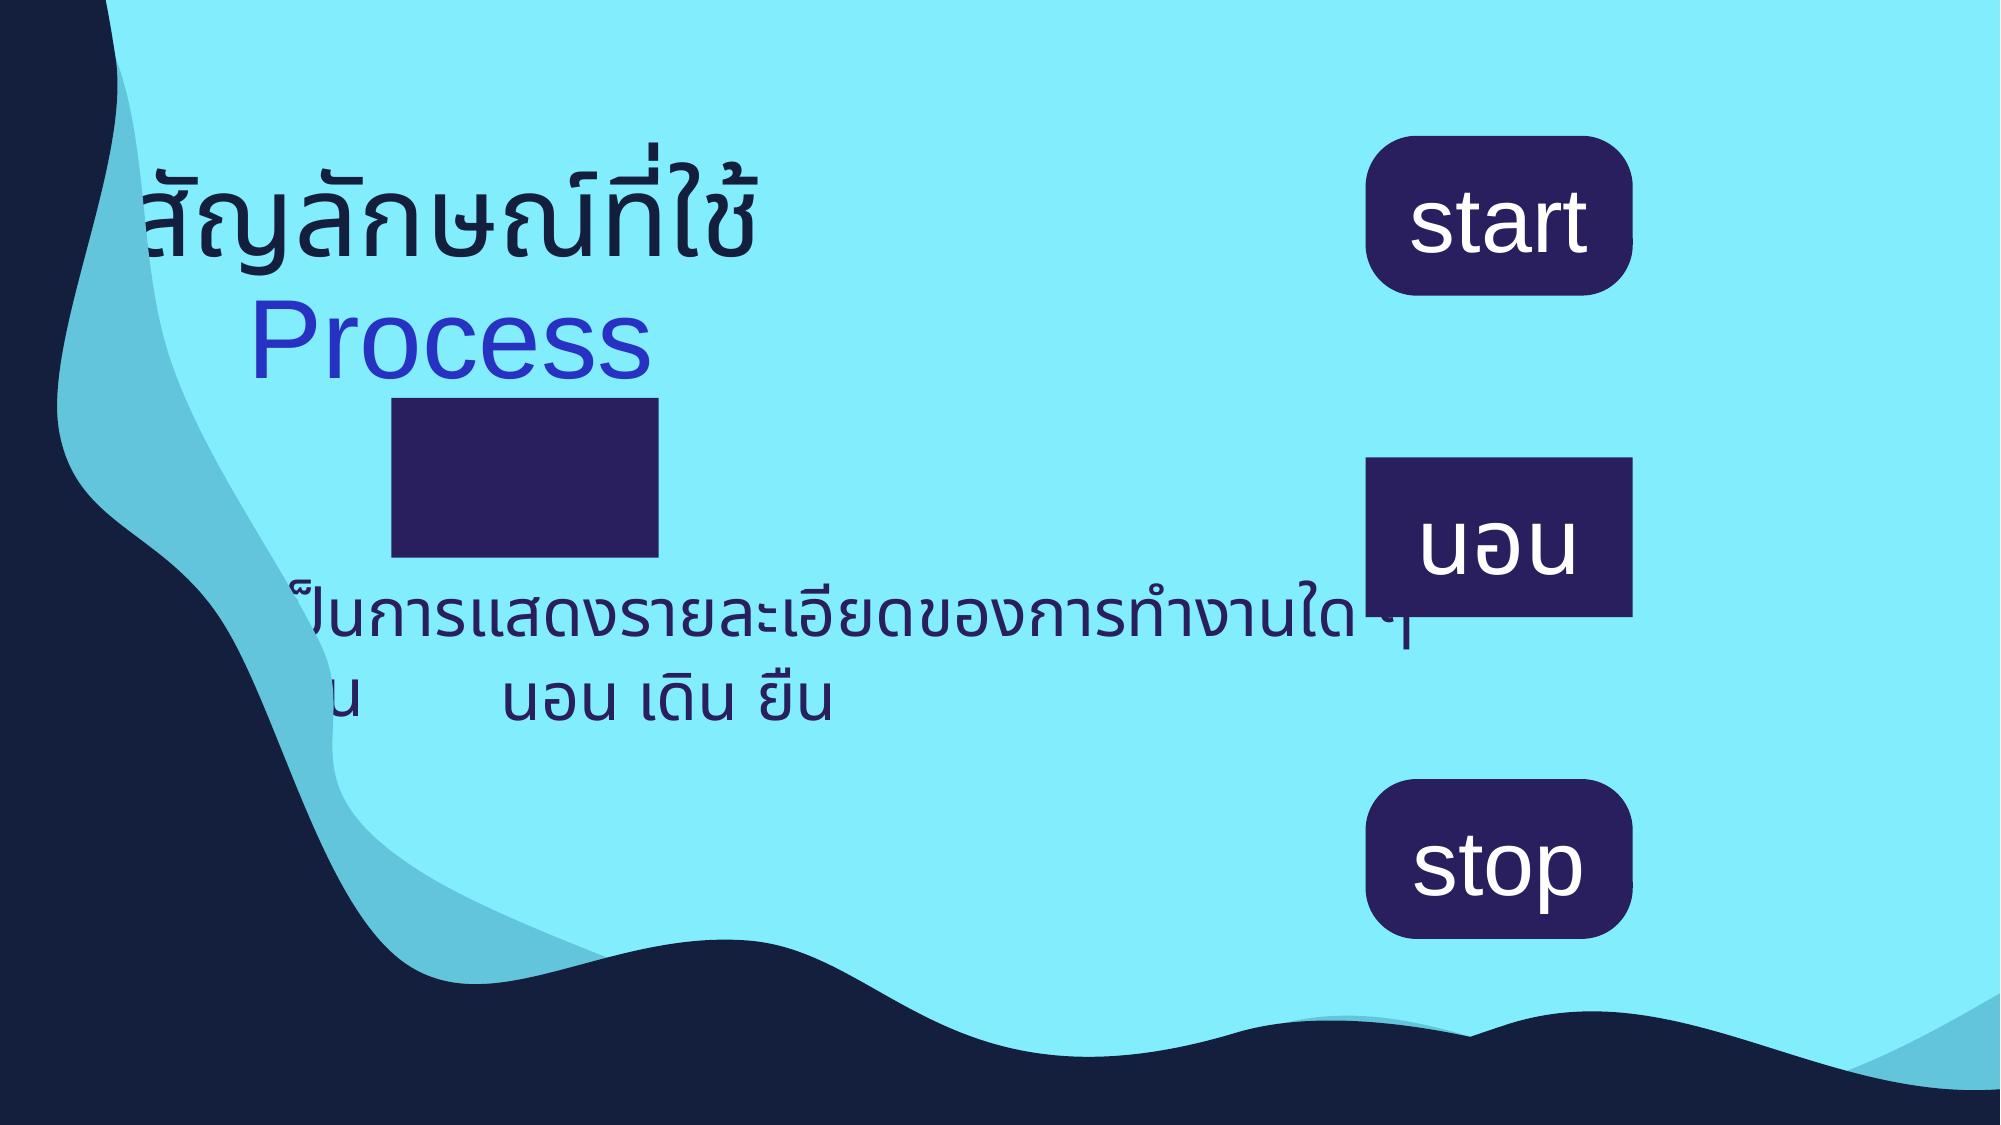

start
สัญลักษณ์ที่ใช้
Process

นอน
เป็นการแสดงรายละเอียดของการทำงานใด ๆ
เช่น
นอน เดิน ยืน
stop